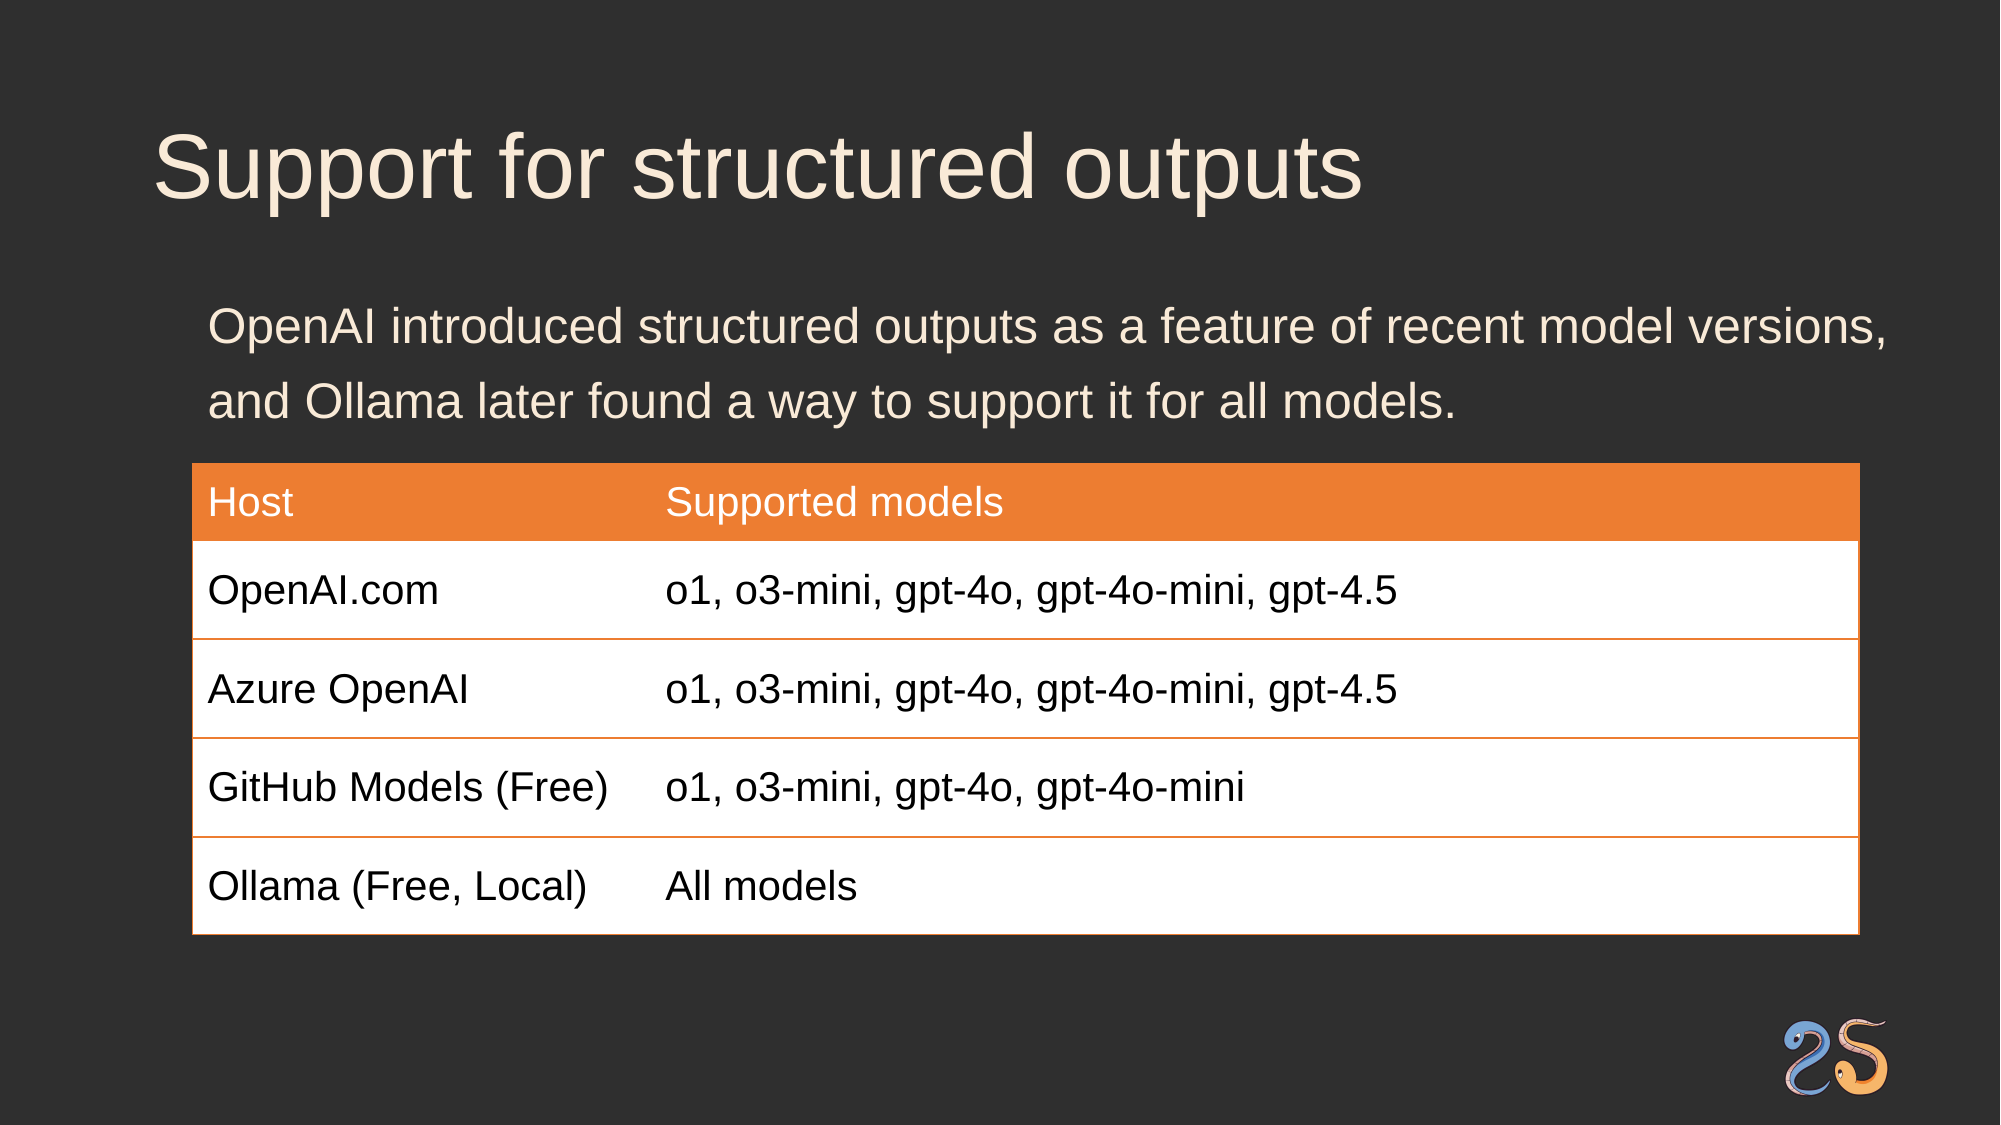

# Support for structured outputs
OpenAI introduced structured outputs as a feature of recent model versions,
and Ollama later found a way to support it for all models.
| Host | Supported models |
| --- | --- |
| OpenAI.com | o1, o3-mini, gpt-4o, gpt-4o-mini, gpt-4.5 |
| Azure OpenAI | o1, o3-mini, gpt-4o, gpt-4o-mini, gpt-4.5 |
| GitHub Models (Free) | o1, o3-mini, gpt-4o, gpt-4o-mini |
| Ollama (Free, Local) | All models |